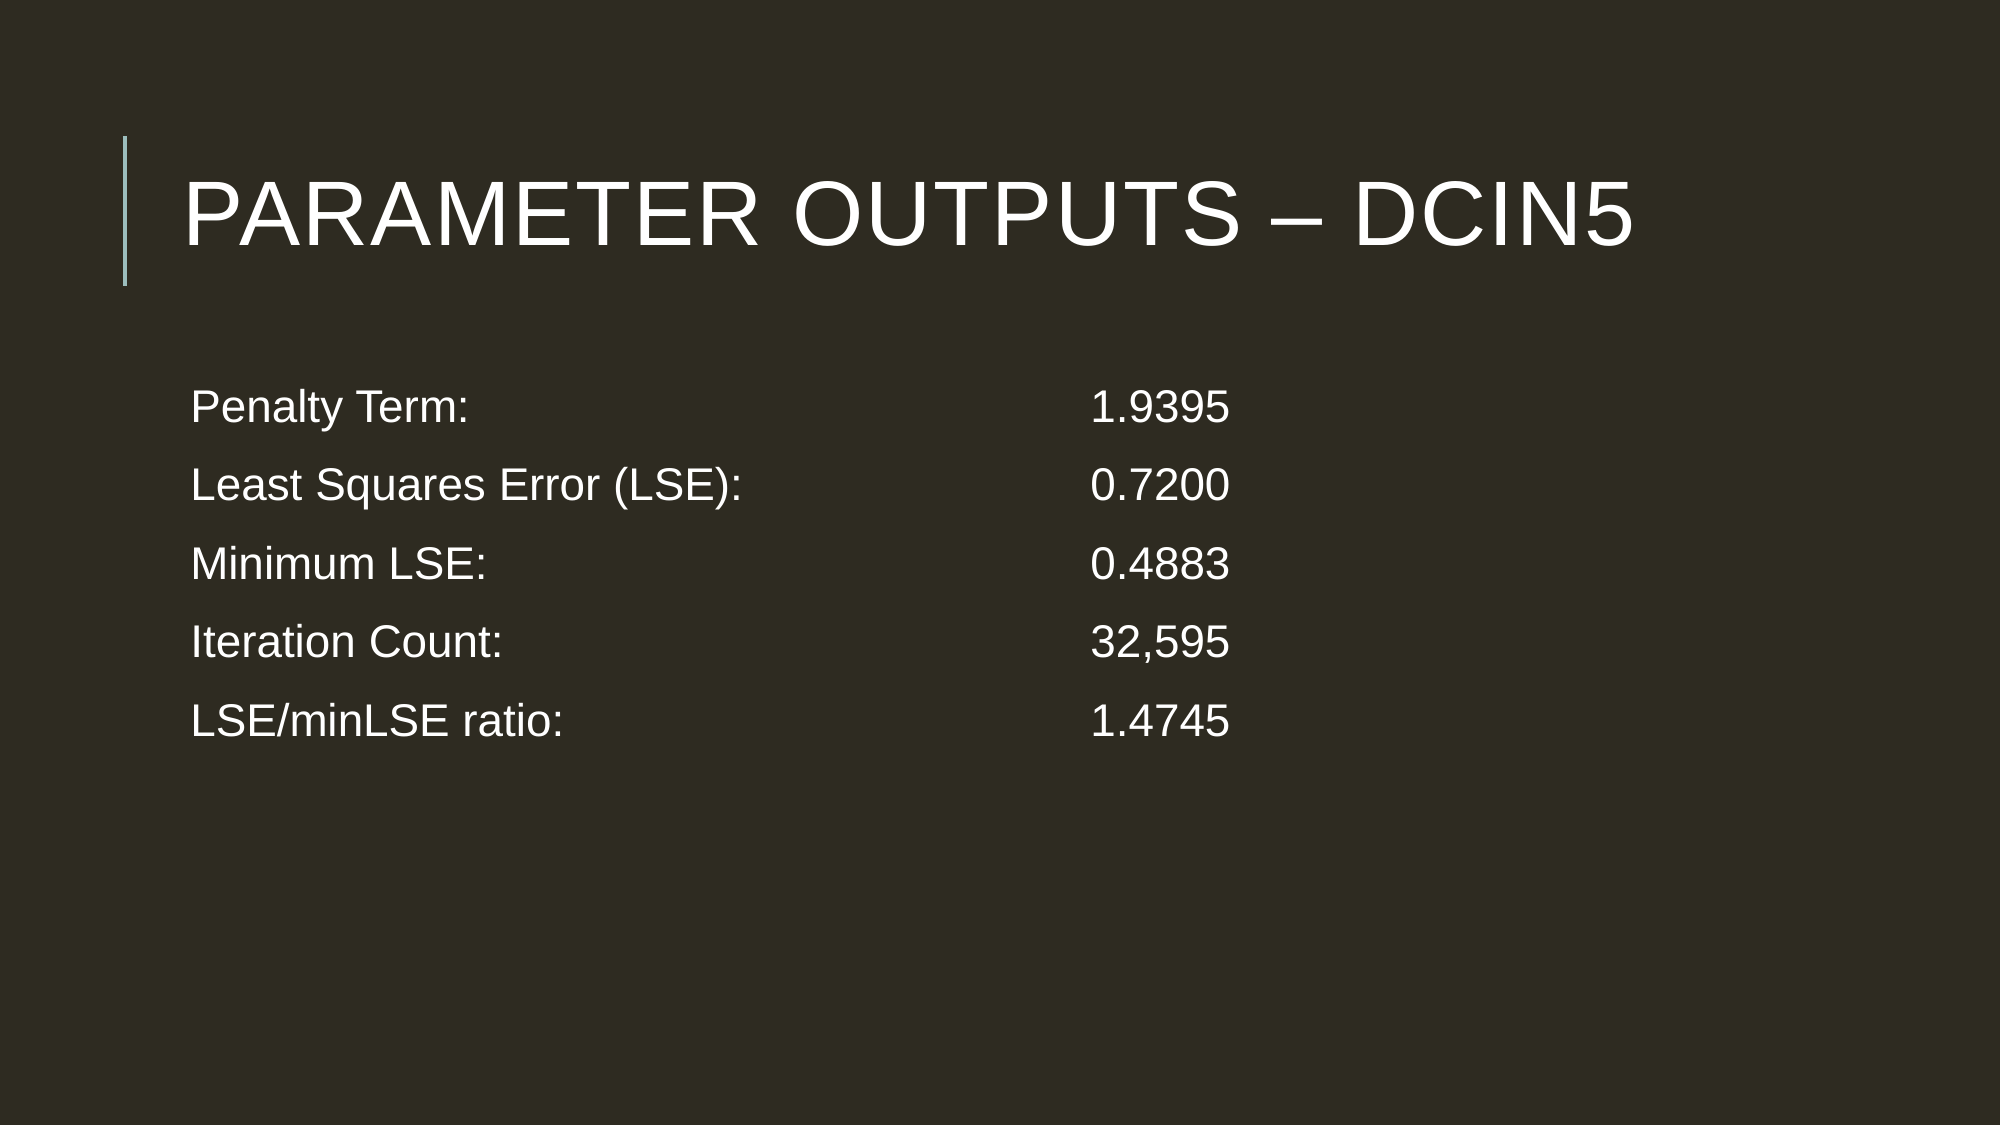

# Parameter Outputs – dCIN5
Penalty Term:					1.9395
Least Squares Error (LSE): 			0.7200
Minimum LSE: 				0.4883
Iteration Count: 				32,595
LSE/minLSE ratio:				1.4745